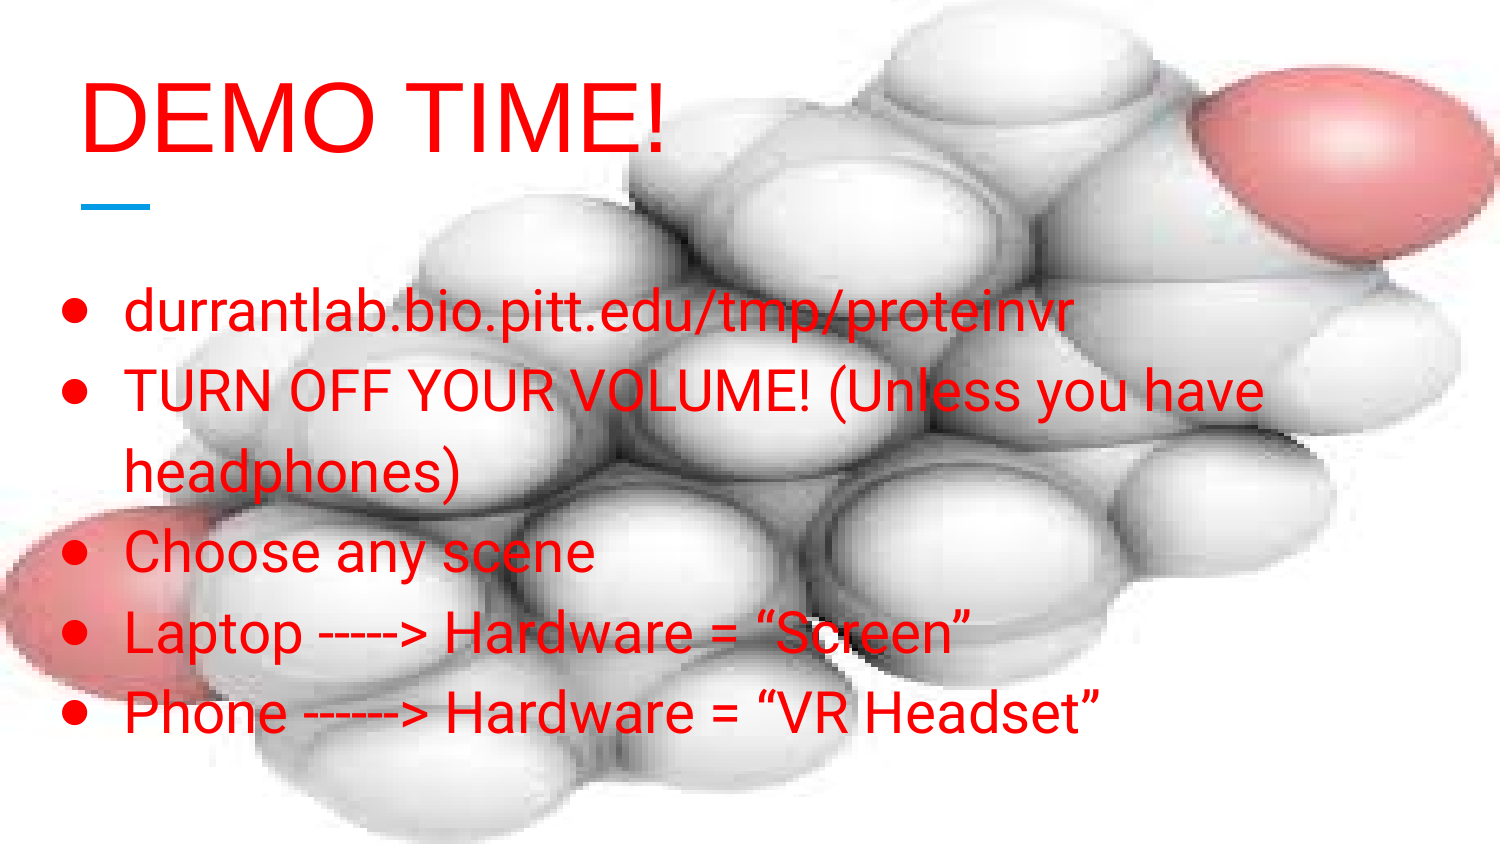

# DEMO TIME!
durrantlab.bio.pitt.edu/tmp/proteinvr
TURN OFF YOUR VOLUME! (Unless you have headphones)
Choose any scene
Laptop -----> Hardware = “Screen”
Phone ------> Hardware = “VR Headset”